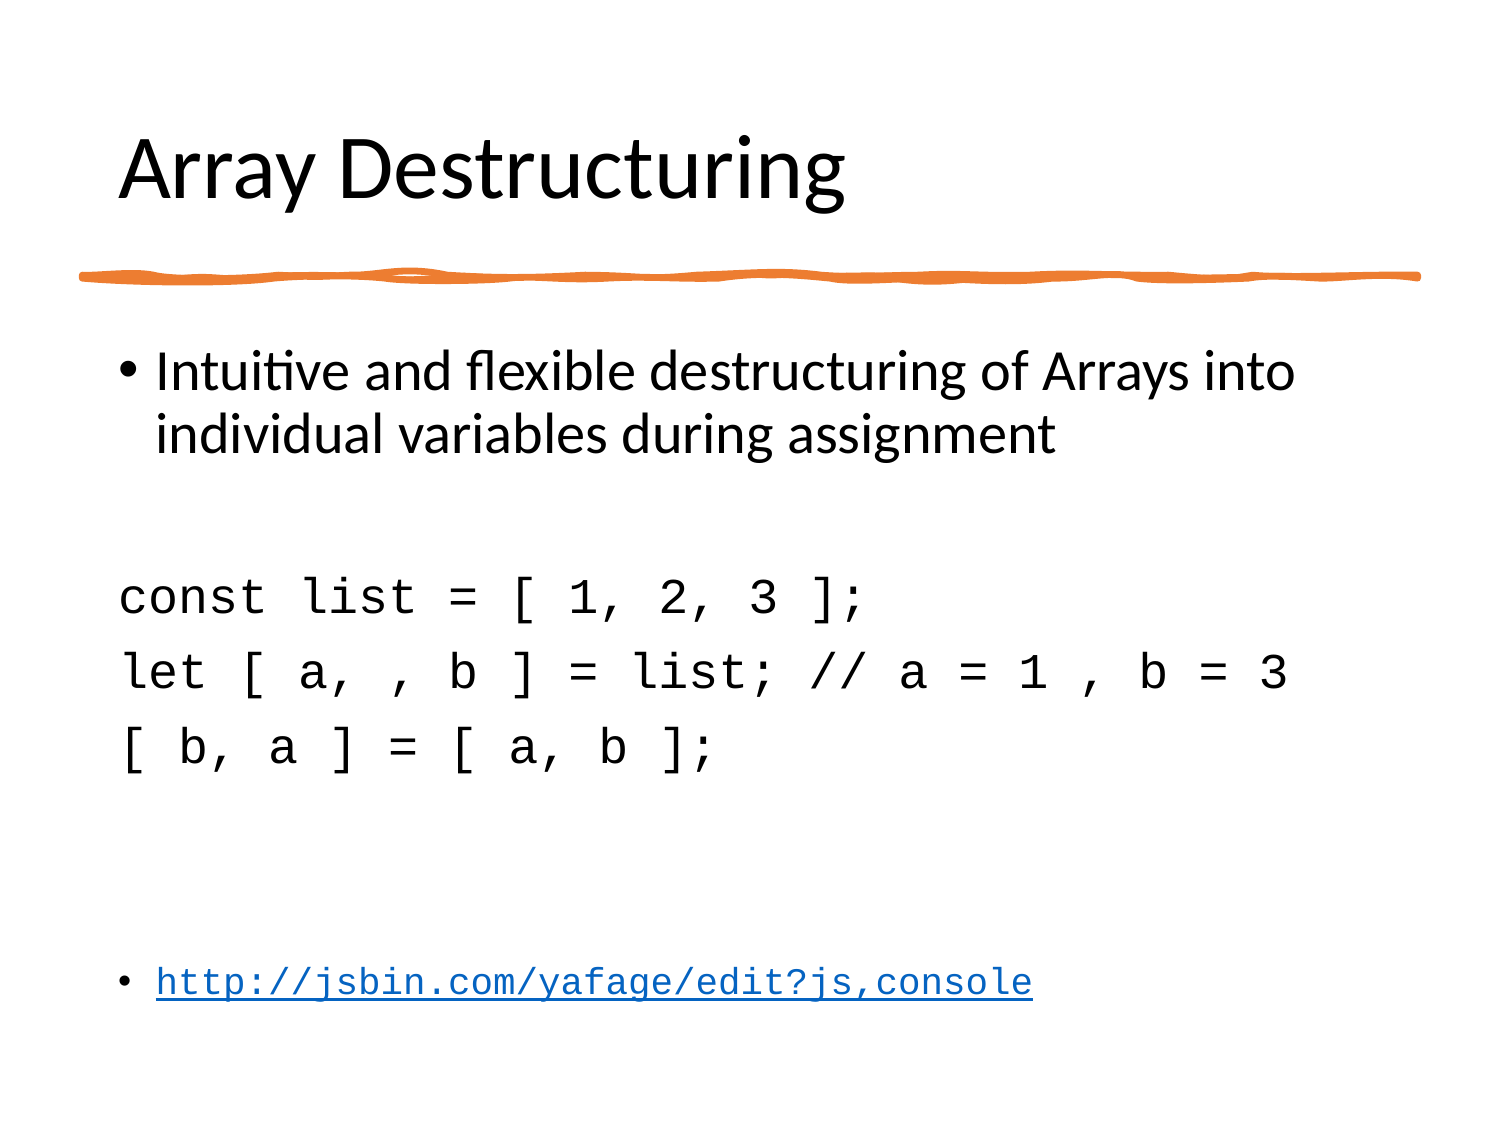

# Array Destructuring
Intuitive and flexible destructuring of Arrays into individual variables during assignment

const list = [ 1, 2, 3 ];
let [ a, , b ] = list; // a = 1 , b = 3
[ b, a ] = [ a, b ];

http://jsbin.com/yafage/edit?js,console